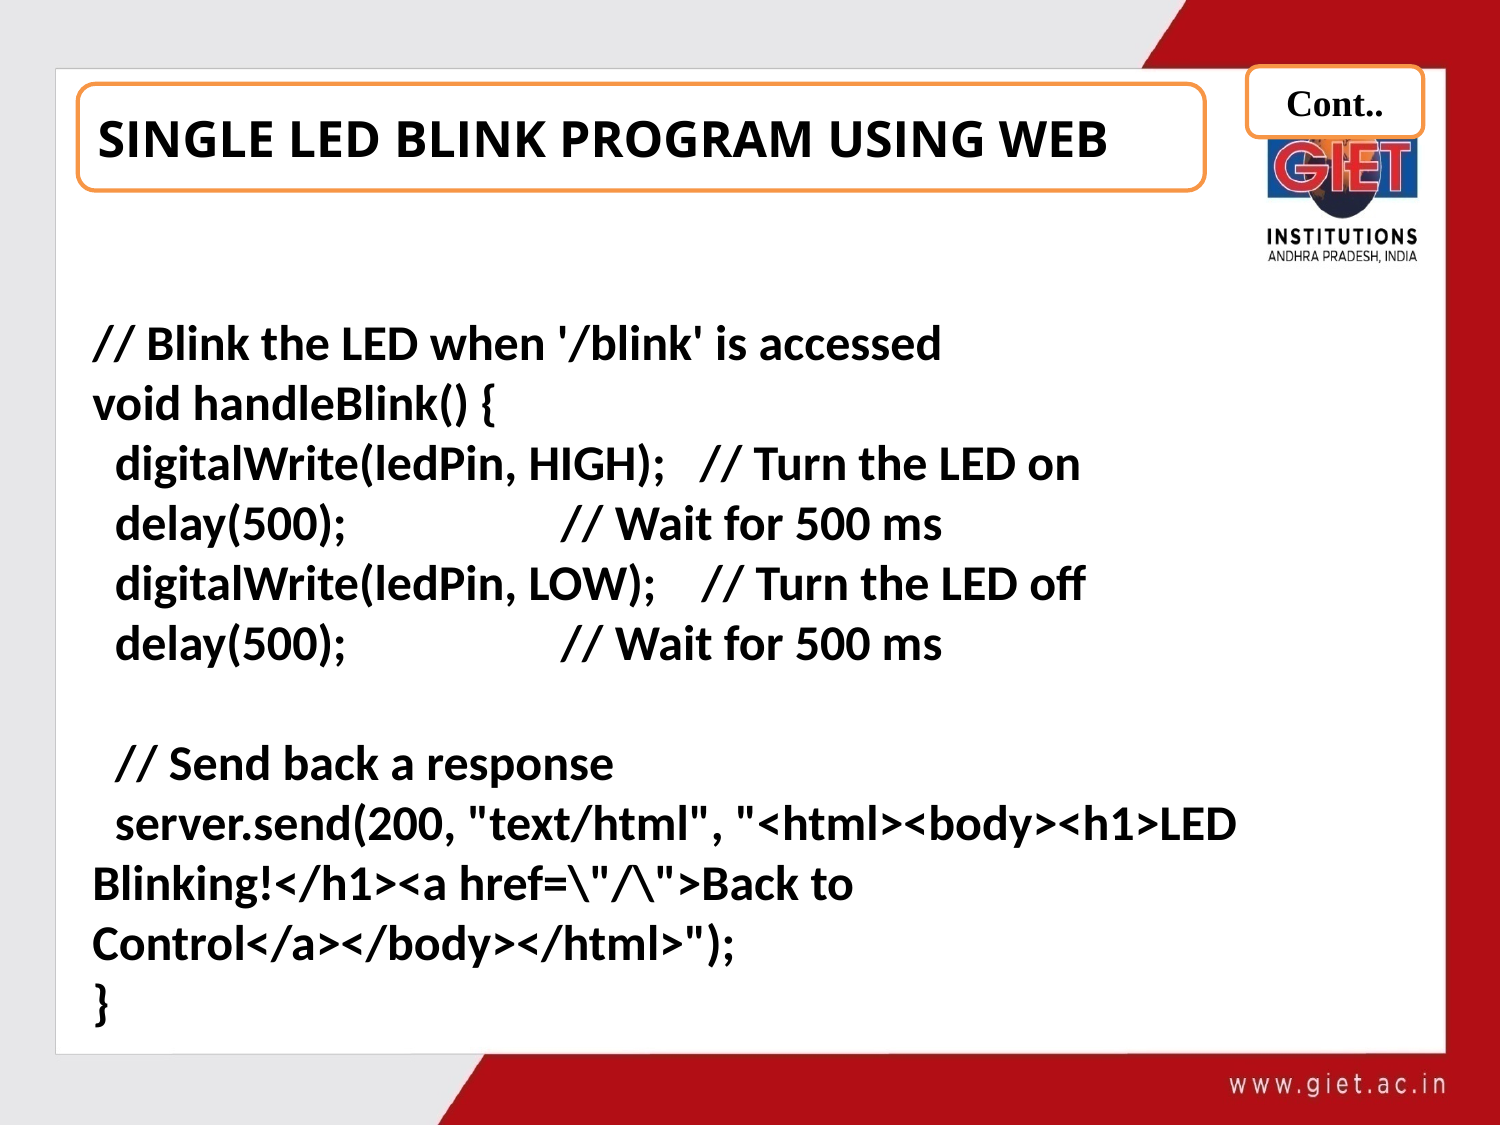

Cont..

SINGLE LED BLINK PROGRAM USING WEB

// Blink the LED when '/blink' is accessed
void handleBlink() {
  digitalWrite(ledPin, HIGH);   // Turn the LED on
  delay(500);                   // Wait for 500 ms
  digitalWrite(ledPin, LOW);    // Turn the LED off
  delay(500);                   // Wait for 500 ms

  // Send back a response
  server.send(200, "text/html", "<html><body><h1>LED Blinking!</h1><a href=\"/\">Back to Control</a></body></html>");
}